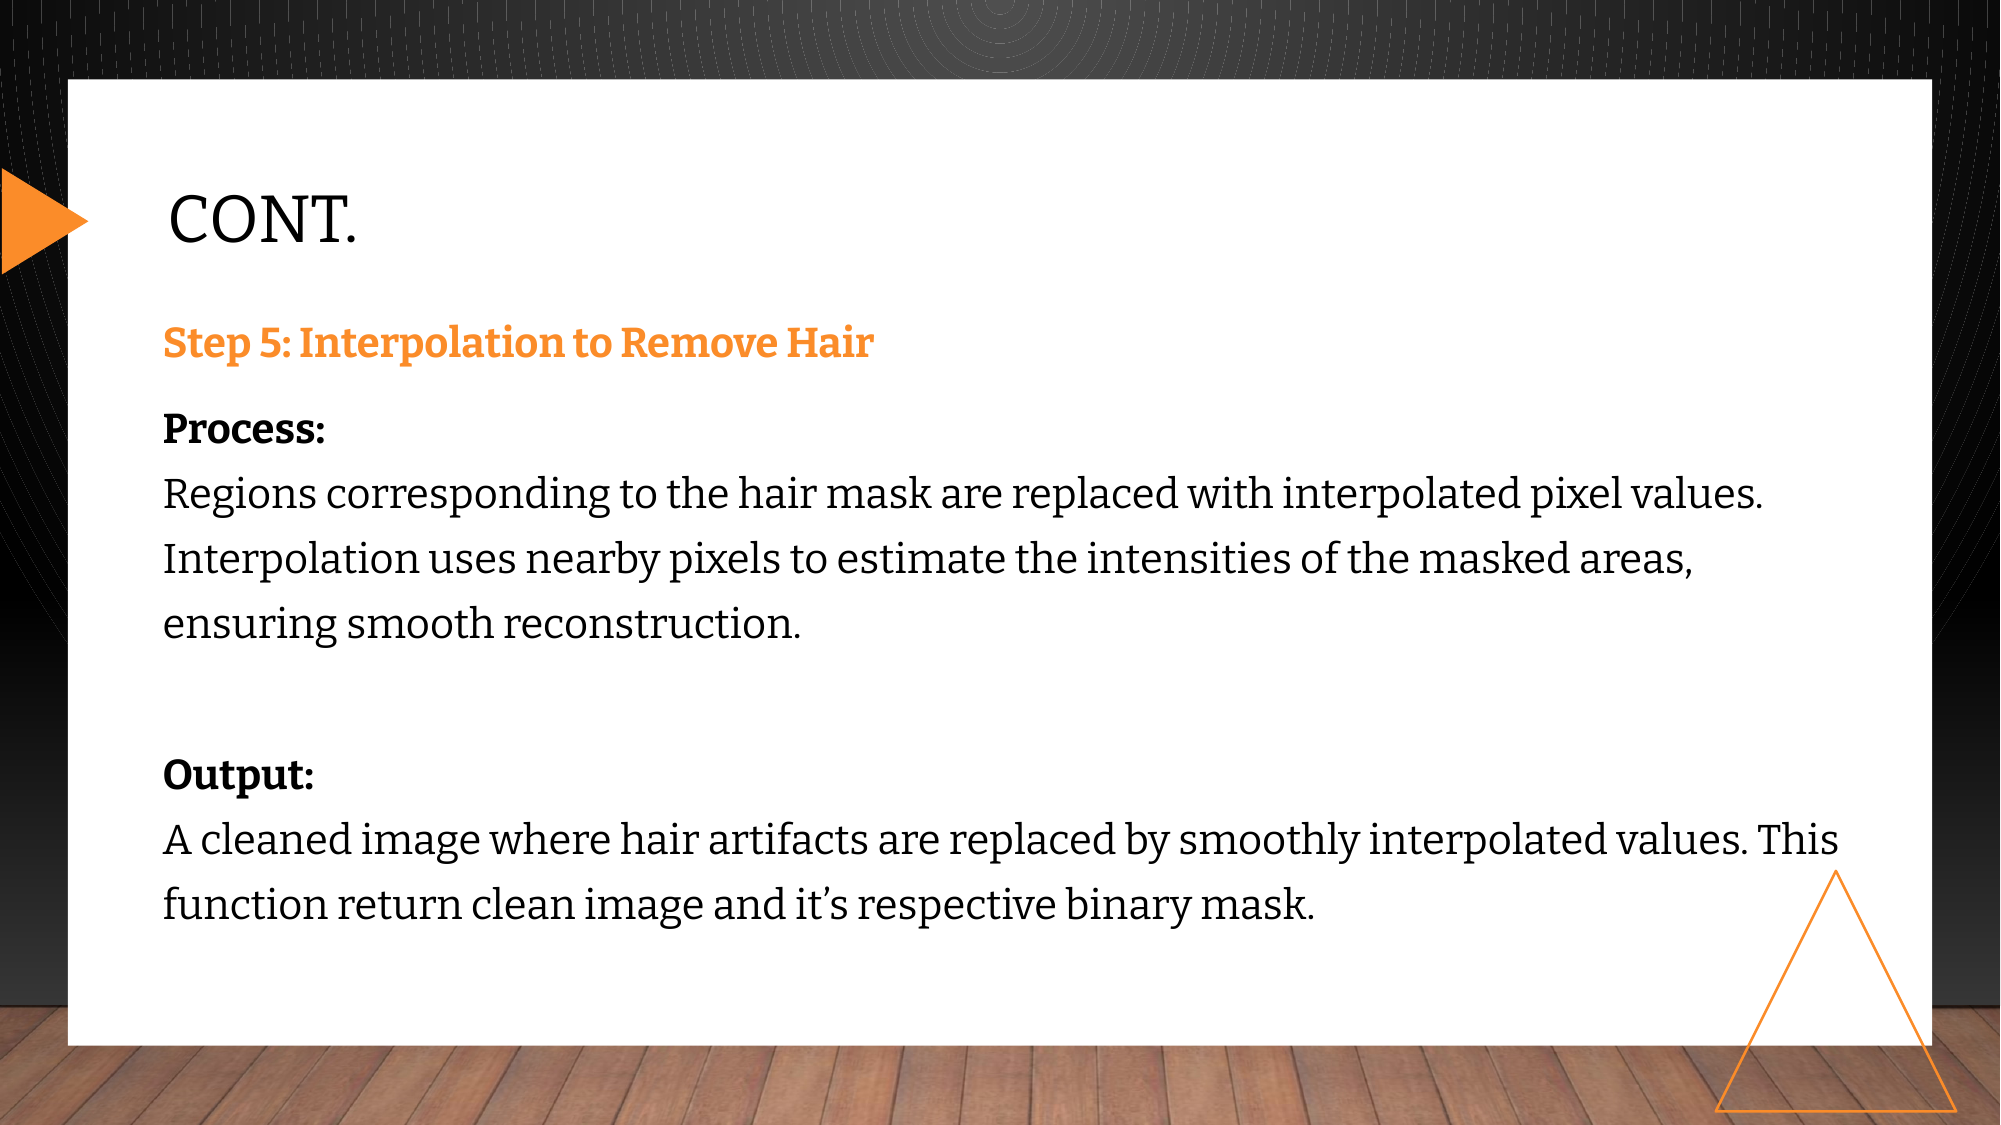

# Cont.
Step 5: Interpolation to Remove Hair
Process:
Regions corresponding to the hair mask are replaced with interpolated pixel values. Interpolation uses nearby pixels to estimate the intensities of the masked areas, ensuring smooth reconstruction.
Output:
A cleaned image where hair artifacts are replaced by smoothly interpolated values. This function return clean image and it’s respective binary mask.